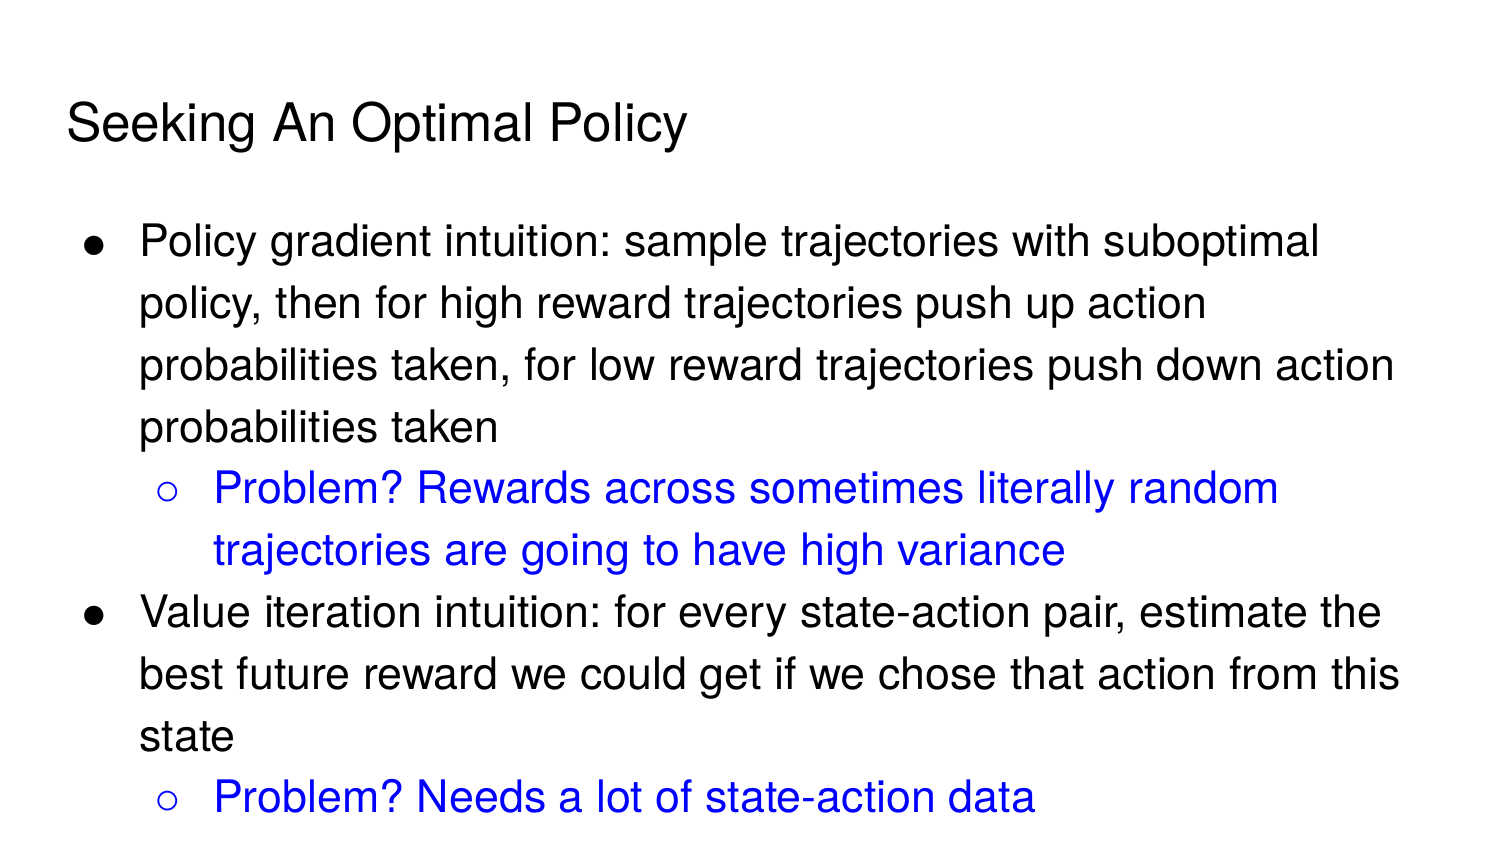

# Seeking An Optimal Policy
Policy gradient intuition: sample trajectories with suboptimal policy, then for high reward trajectories push up action probabilities taken, for low reward trajectories push down action probabilities taken
Problem? Rewards across sometimes literally random trajectories are going to have high variance
Value iteration intuition: for every state-action pair, estimate the best future reward we could get if we chose that action from this state
Problem? Needs a lot of state-action data